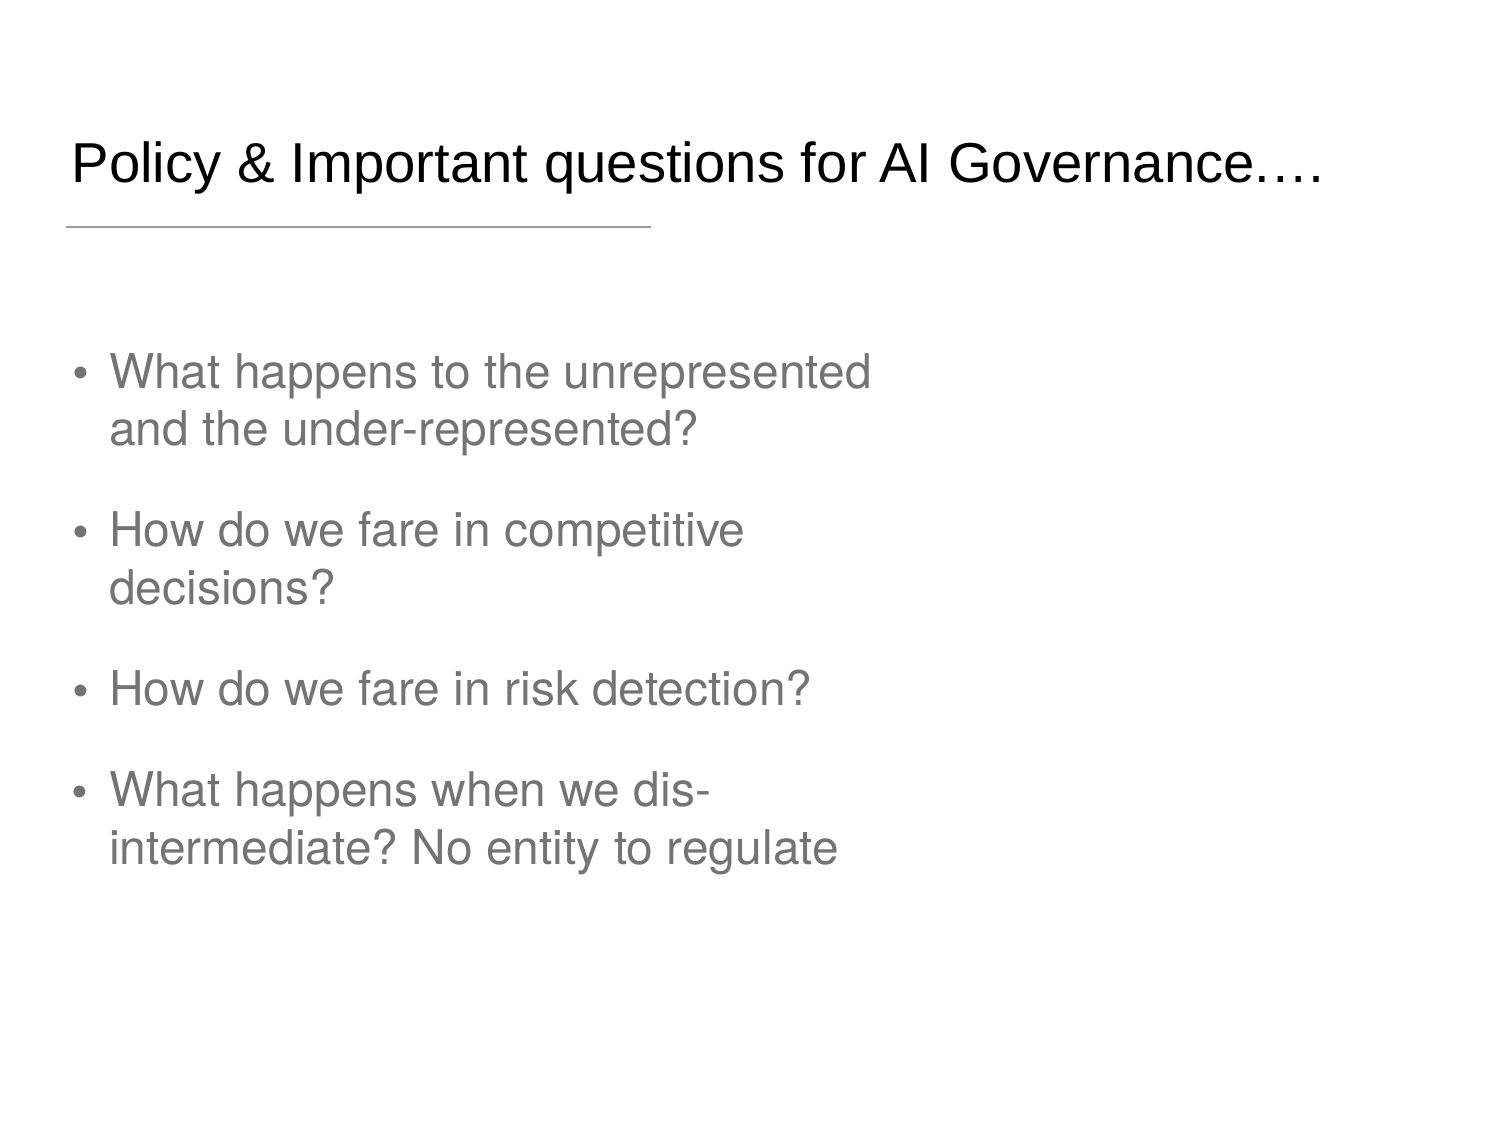

# Policy & Important questions for AI Governance.…
What happens to the unrepresented and the under-represented?
How do we fare in competitive decisions?
How do we fare in risk detection?
What happens when we dis-intermediate? No entity to regulate